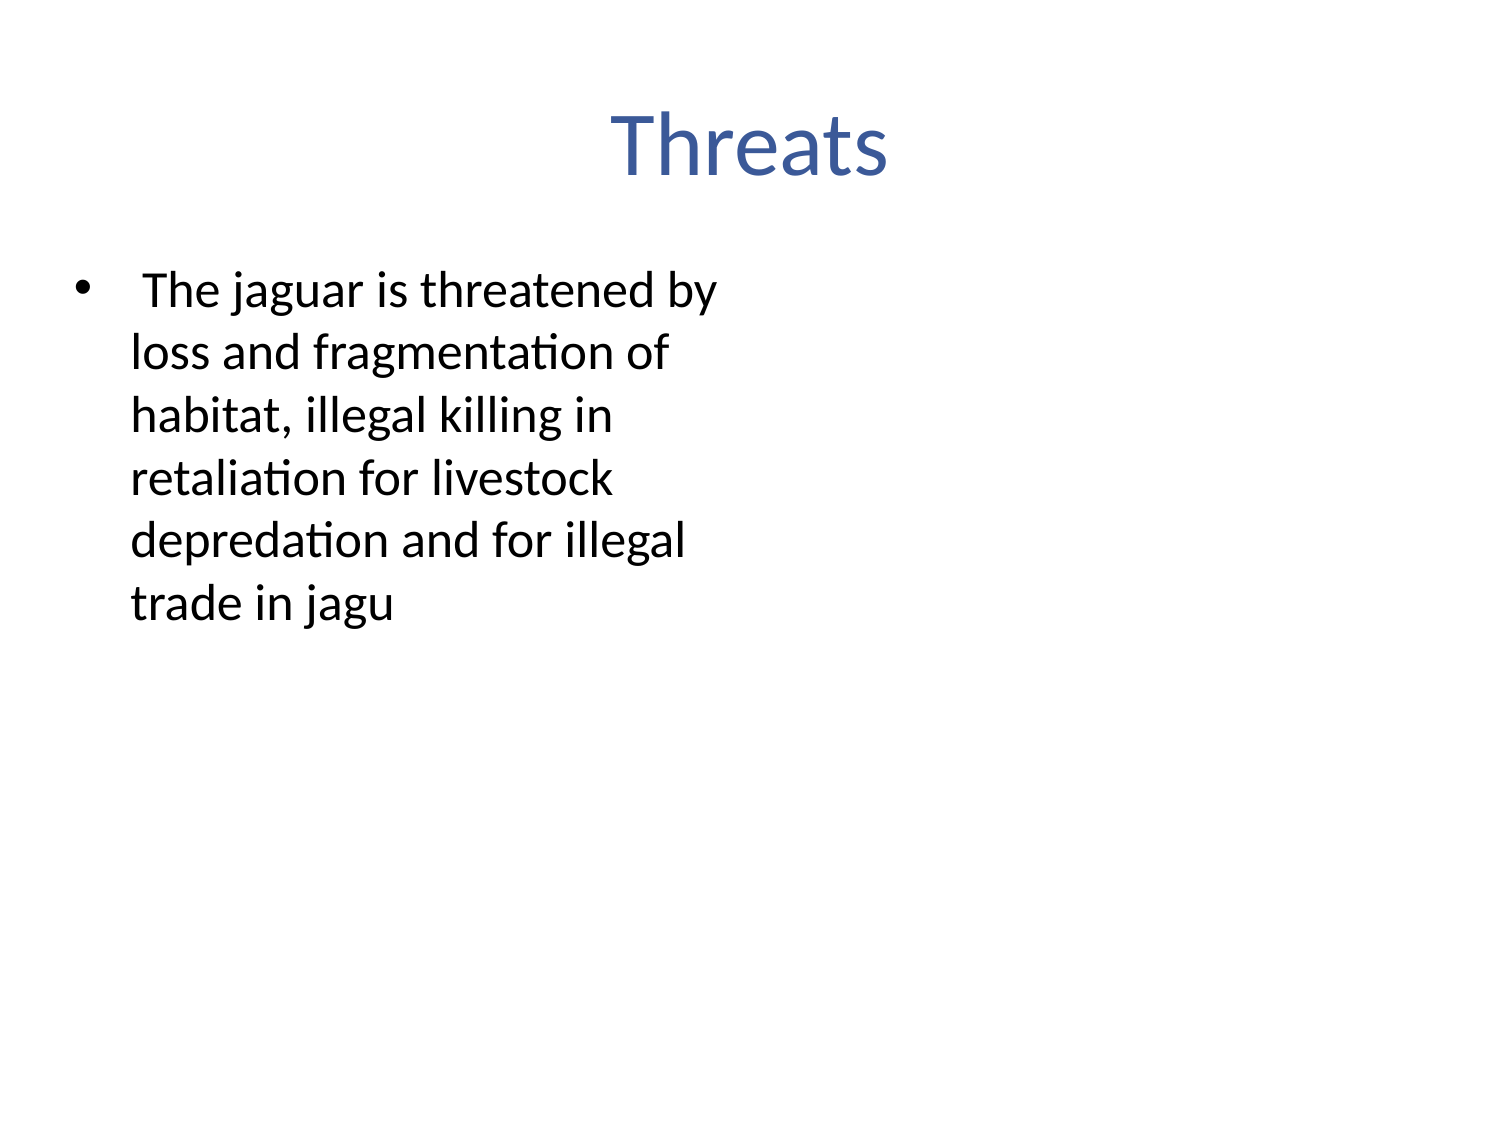

# Threats
 The jaguar is threatened by loss and fragmentation of habitat, illegal killing in retaliation for livestock depredation and for illegal trade in jagu